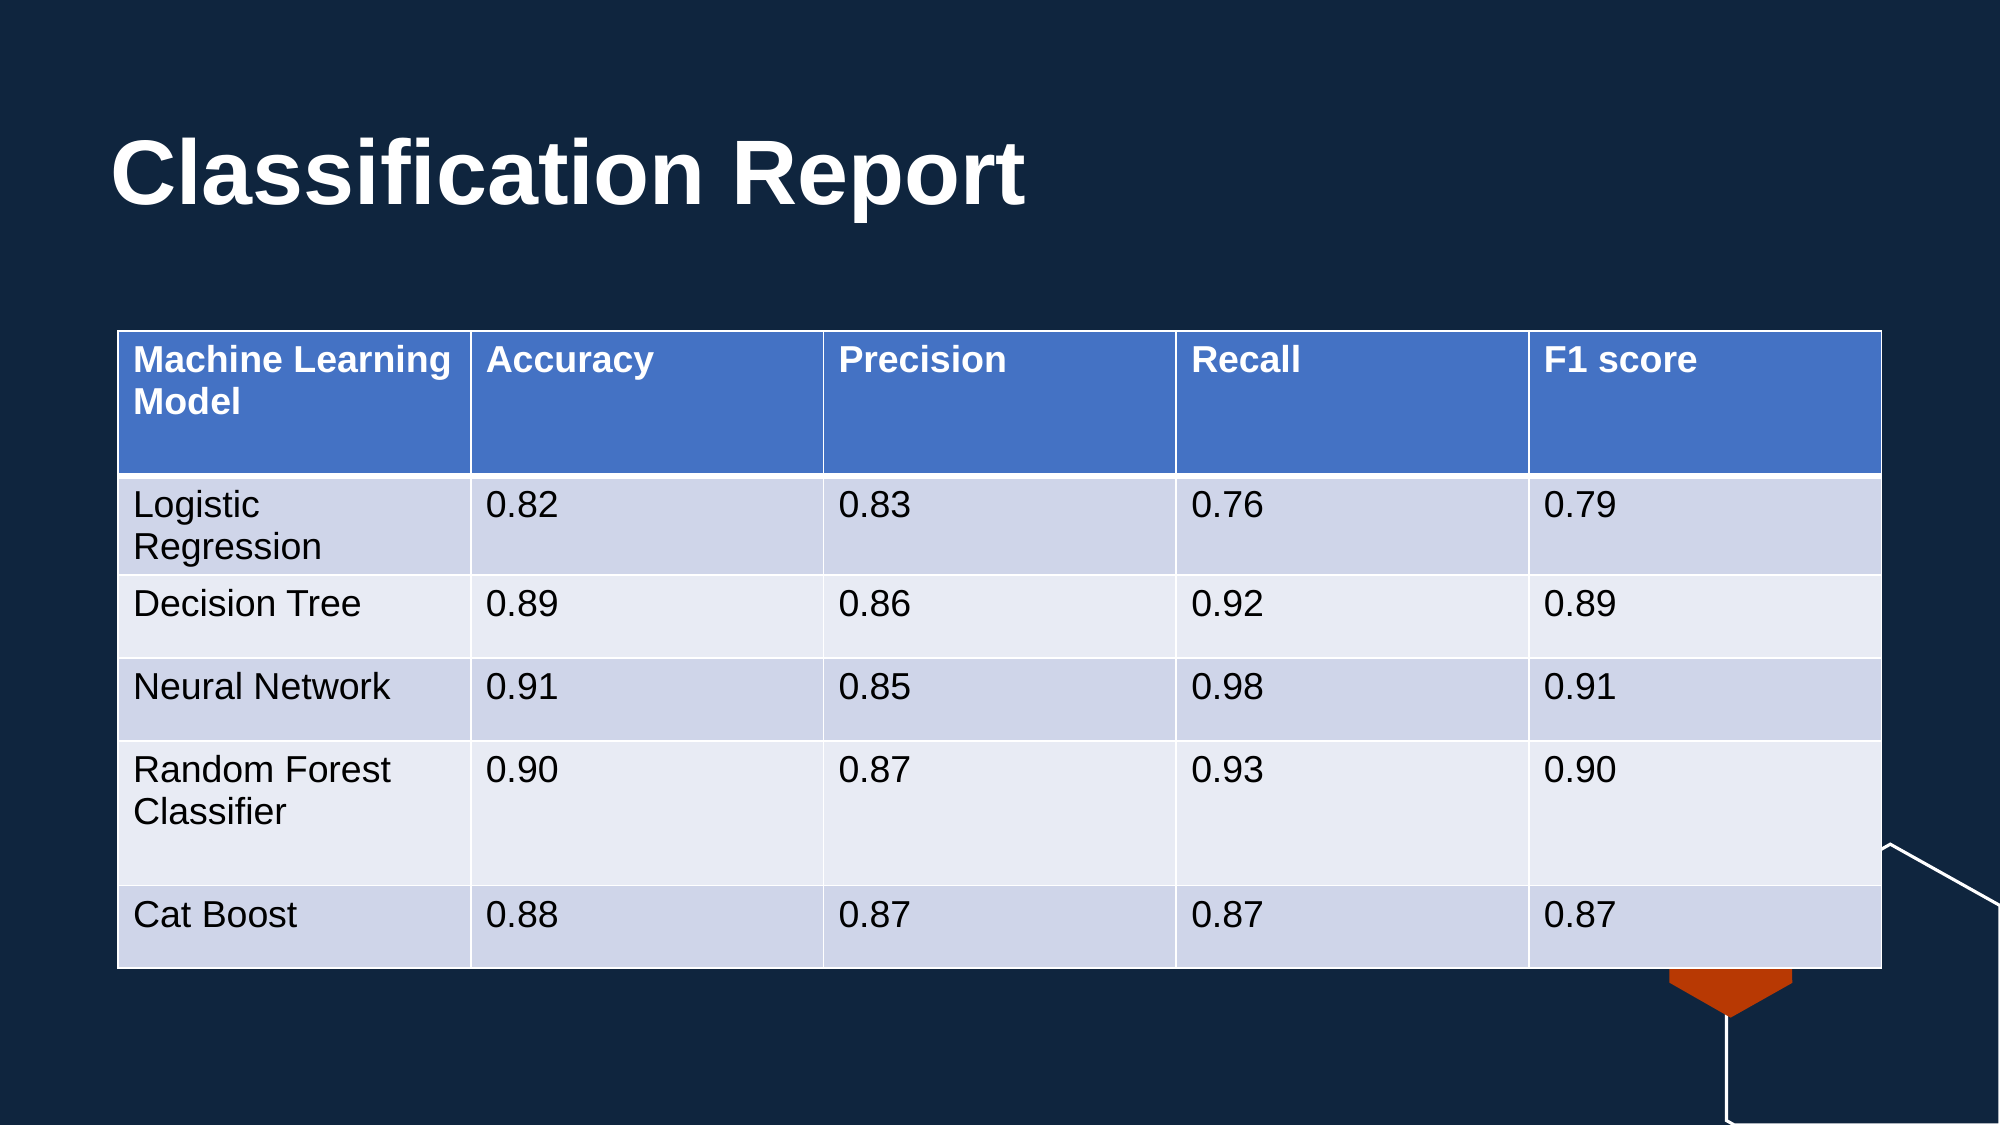

# Classification Report
| Machine Learning Model | Accuracy | Precision | Recall | F1 score |
| --- | --- | --- | --- | --- |
| Logistic Regression | 0.82 | 0.83 | 0.76 | 0.79 |
| Decision Tree | 0.89 | 0.86 | 0.92 | 0.89 |
| Neural Network | 0.91 | 0.85 | 0.98 | 0.91 |
| Random Forest Classifier | 0.90 | 0.87 | 0.93 | 0.90 |
| Cat Boost | 0.88 | 0.87 | 0.87 | 0.87 |